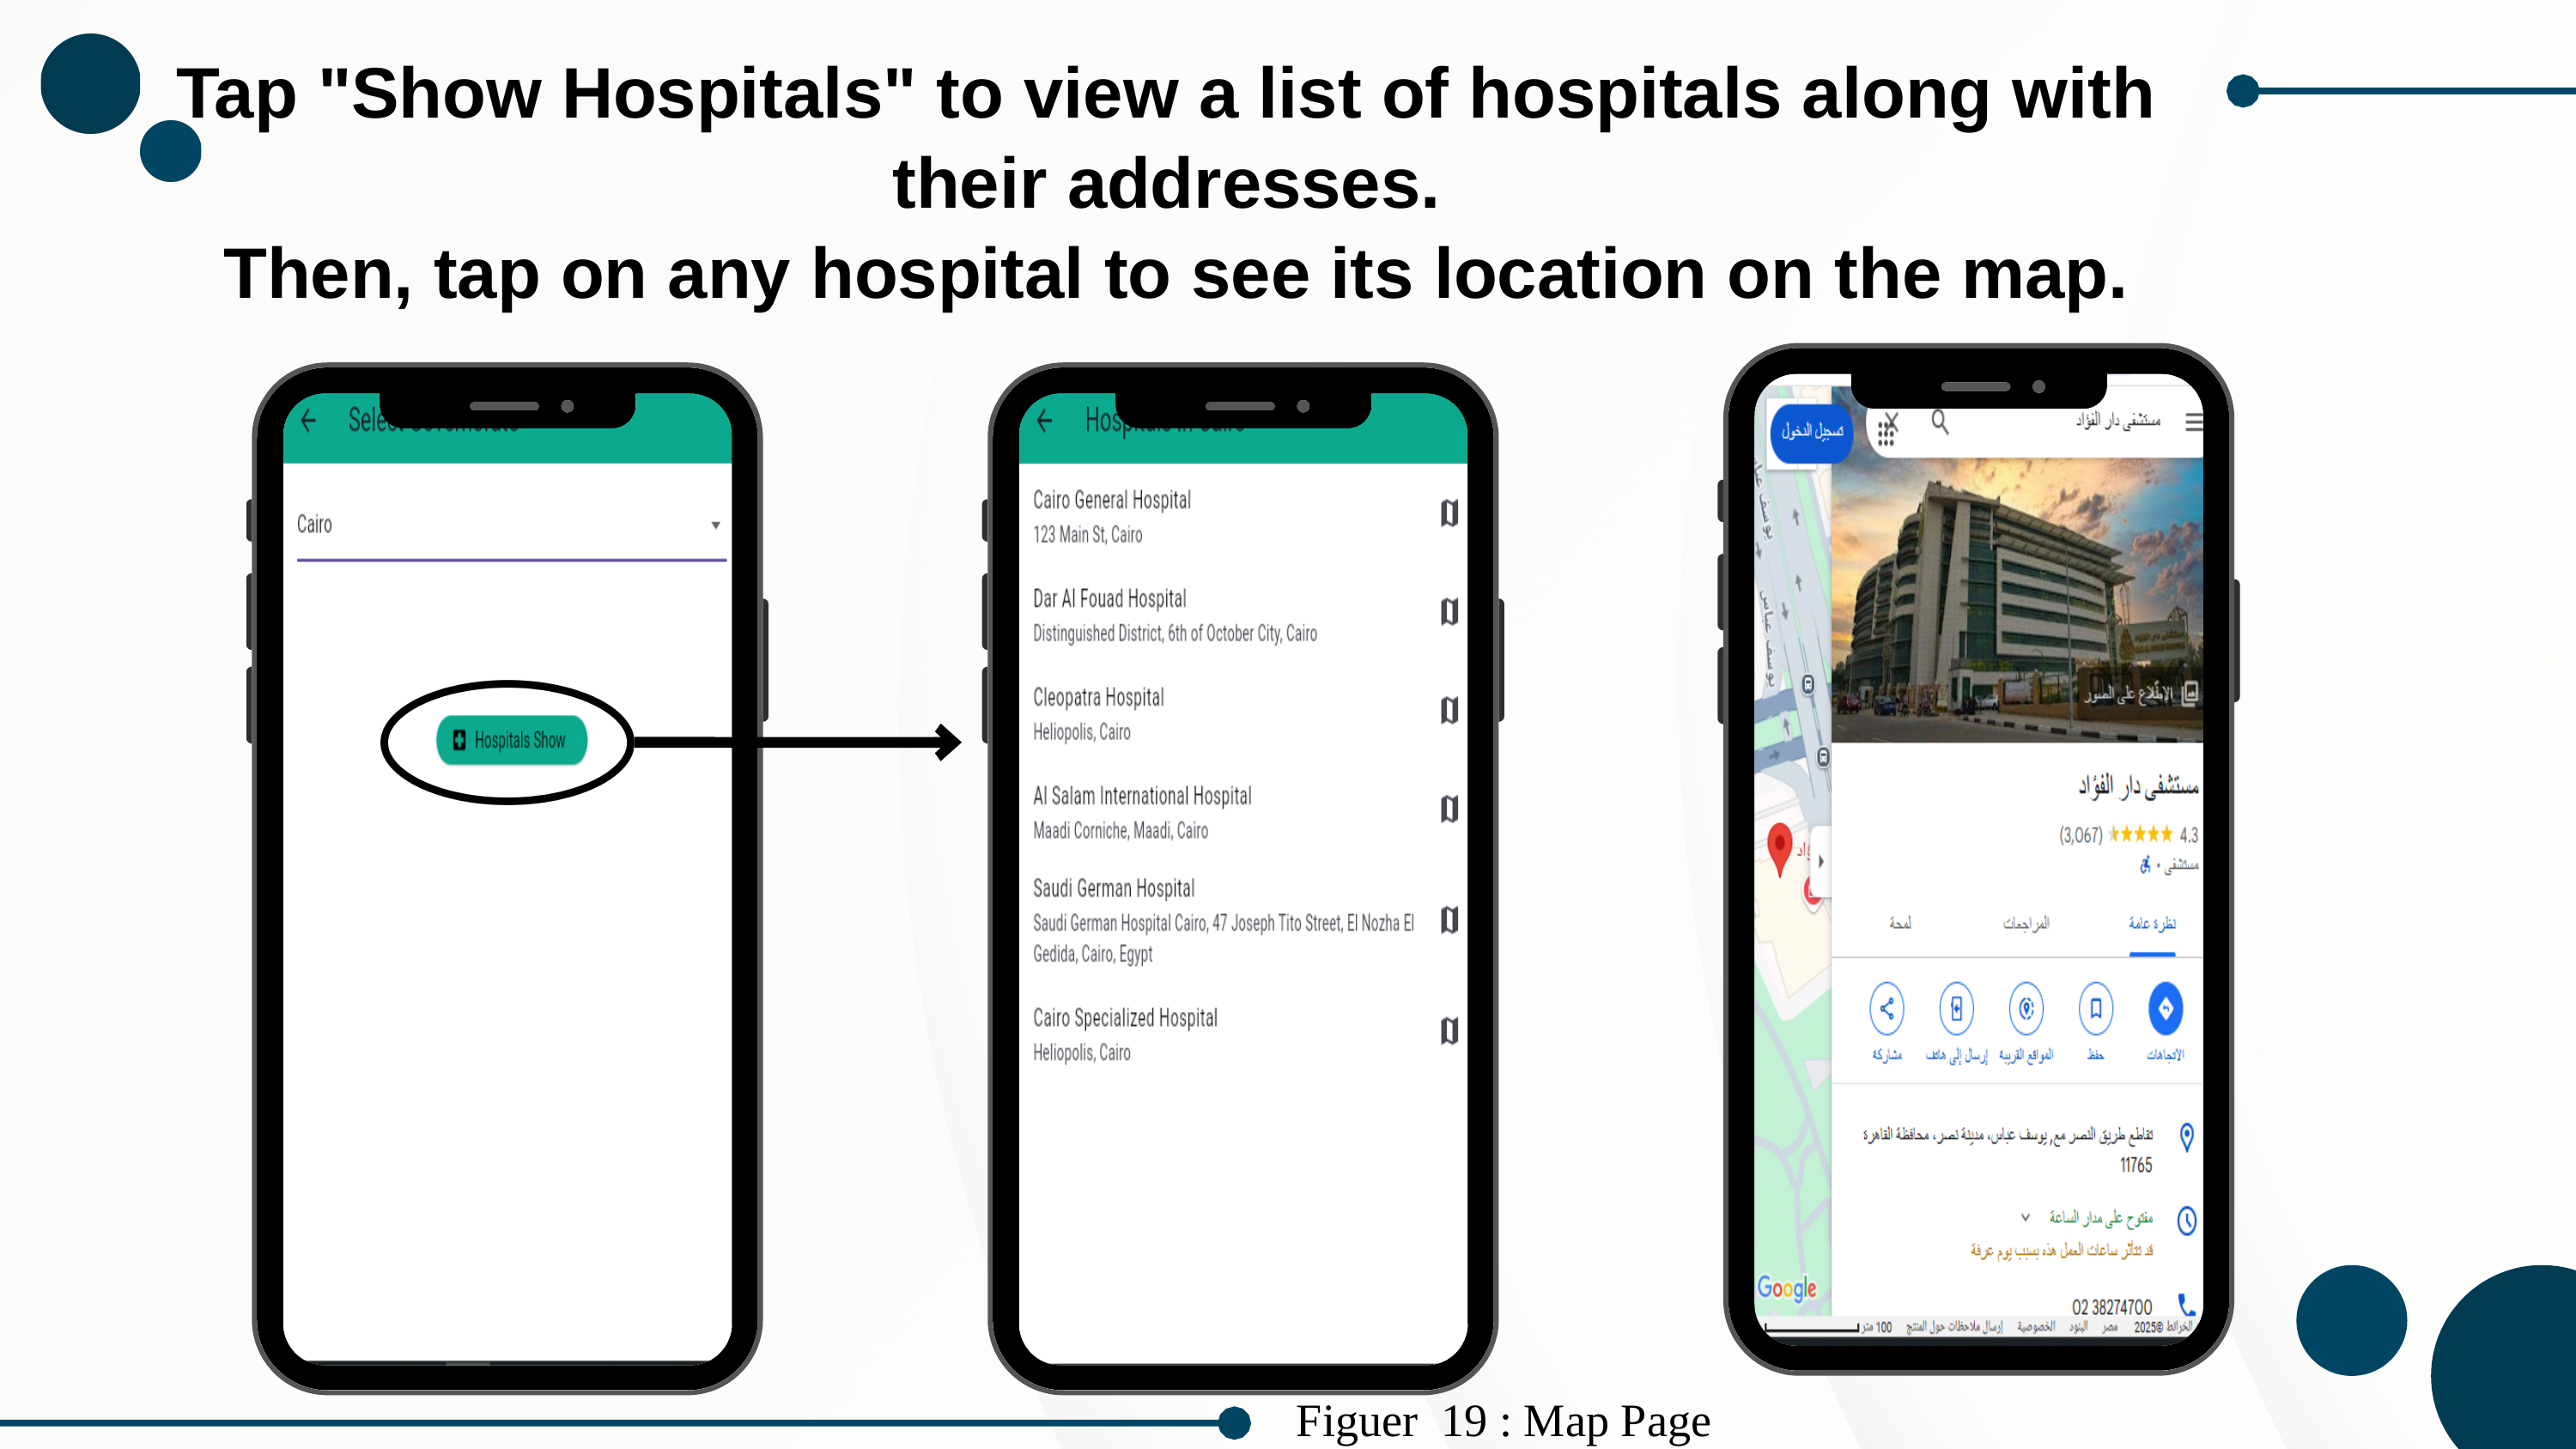

Tap "Show Hospitals" to view a list of hospitals along with their addresses.
 Then, tap on any hospital to see its location on the map.

Figuer  19 : Map Page